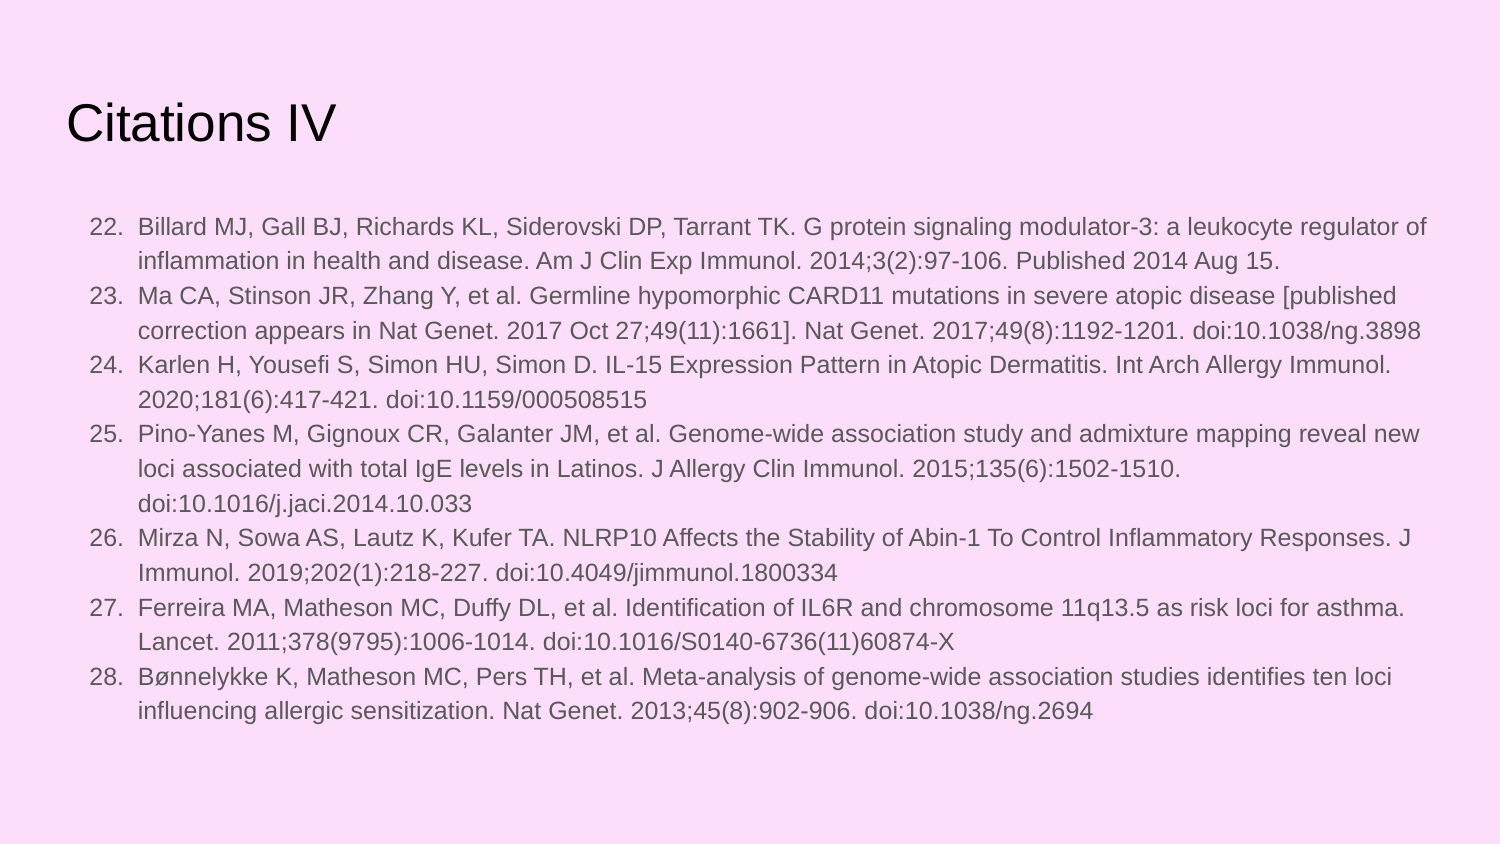

# Citations IV
Billard MJ, Gall BJ, Richards KL, Siderovski DP, Tarrant TK. G protein signaling modulator-3: a leukocyte regulator of inflammation in health and disease. Am J Clin Exp Immunol. 2014;3(2):97-106. Published 2014 Aug 15.
Ma CA, Stinson JR, Zhang Y, et al. Germline hypomorphic CARD11 mutations in severe atopic disease [published correction appears in Nat Genet. 2017 Oct 27;49(11):1661]. Nat Genet. 2017;49(8):1192-1201. doi:10.1038/ng.3898
Karlen H, Yousefi S, Simon HU, Simon D. IL-15 Expression Pattern in Atopic Dermatitis. Int Arch Allergy Immunol. 2020;181(6):417-421. doi:10.1159/000508515
Pino-Yanes M, Gignoux CR, Galanter JM, et al. Genome-wide association study and admixture mapping reveal new loci associated with total IgE levels in Latinos. J Allergy Clin Immunol. 2015;135(6):1502-1510. doi:10.1016/j.jaci.2014.10.033
Mirza N, Sowa AS, Lautz K, Kufer TA. NLRP10 Affects the Stability of Abin-1 To Control Inflammatory Responses. J Immunol. 2019;202(1):218-227. doi:10.4049/jimmunol.1800334
Ferreira MA, Matheson MC, Duffy DL, et al. Identification of IL6R and chromosome 11q13.5 as risk loci for asthma. Lancet. 2011;378(9795):1006-1014. doi:10.1016/S0140-6736(11)60874-X
Bønnelykke K, Matheson MC, Pers TH, et al. Meta-analysis of genome-wide association studies identifies ten loci influencing allergic sensitization. Nat Genet. 2013;45(8):902-906. doi:10.1038/ng.2694